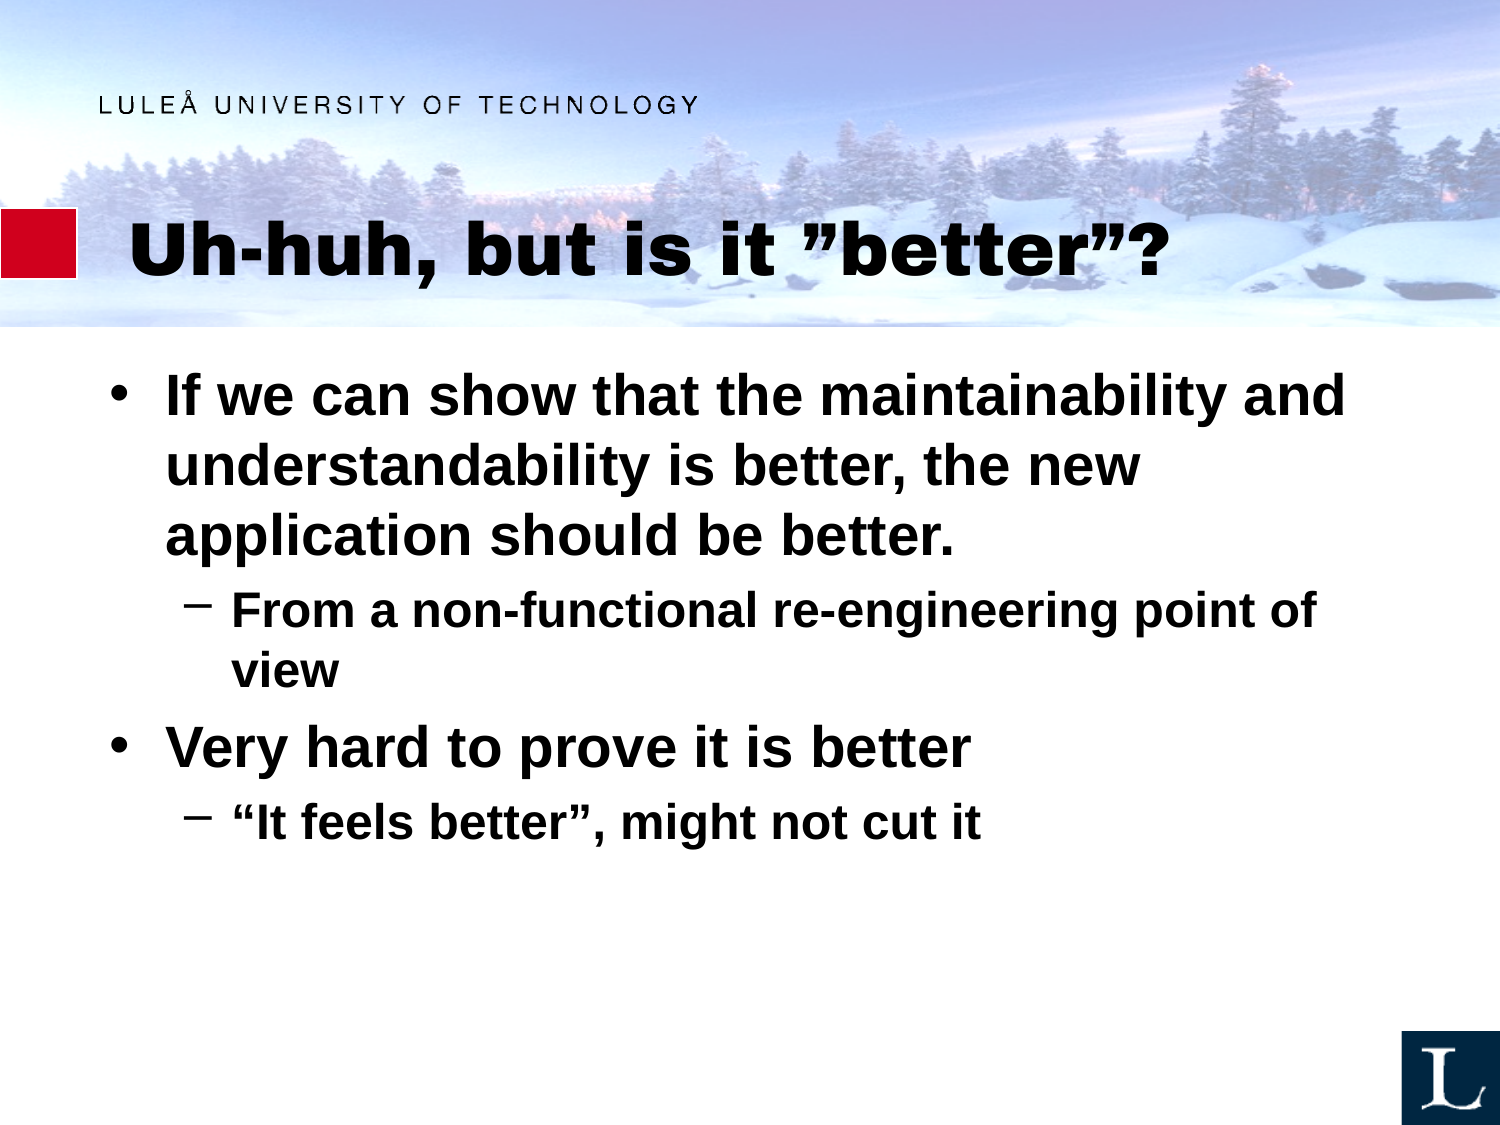

# Uh-huh, but is it ”better”?
If we can show that the maintainability and understandability is better, the new application should be better.
From a non-functional re-engineering point of view
Very hard to prove it is better
“It feels better”, might not cut it